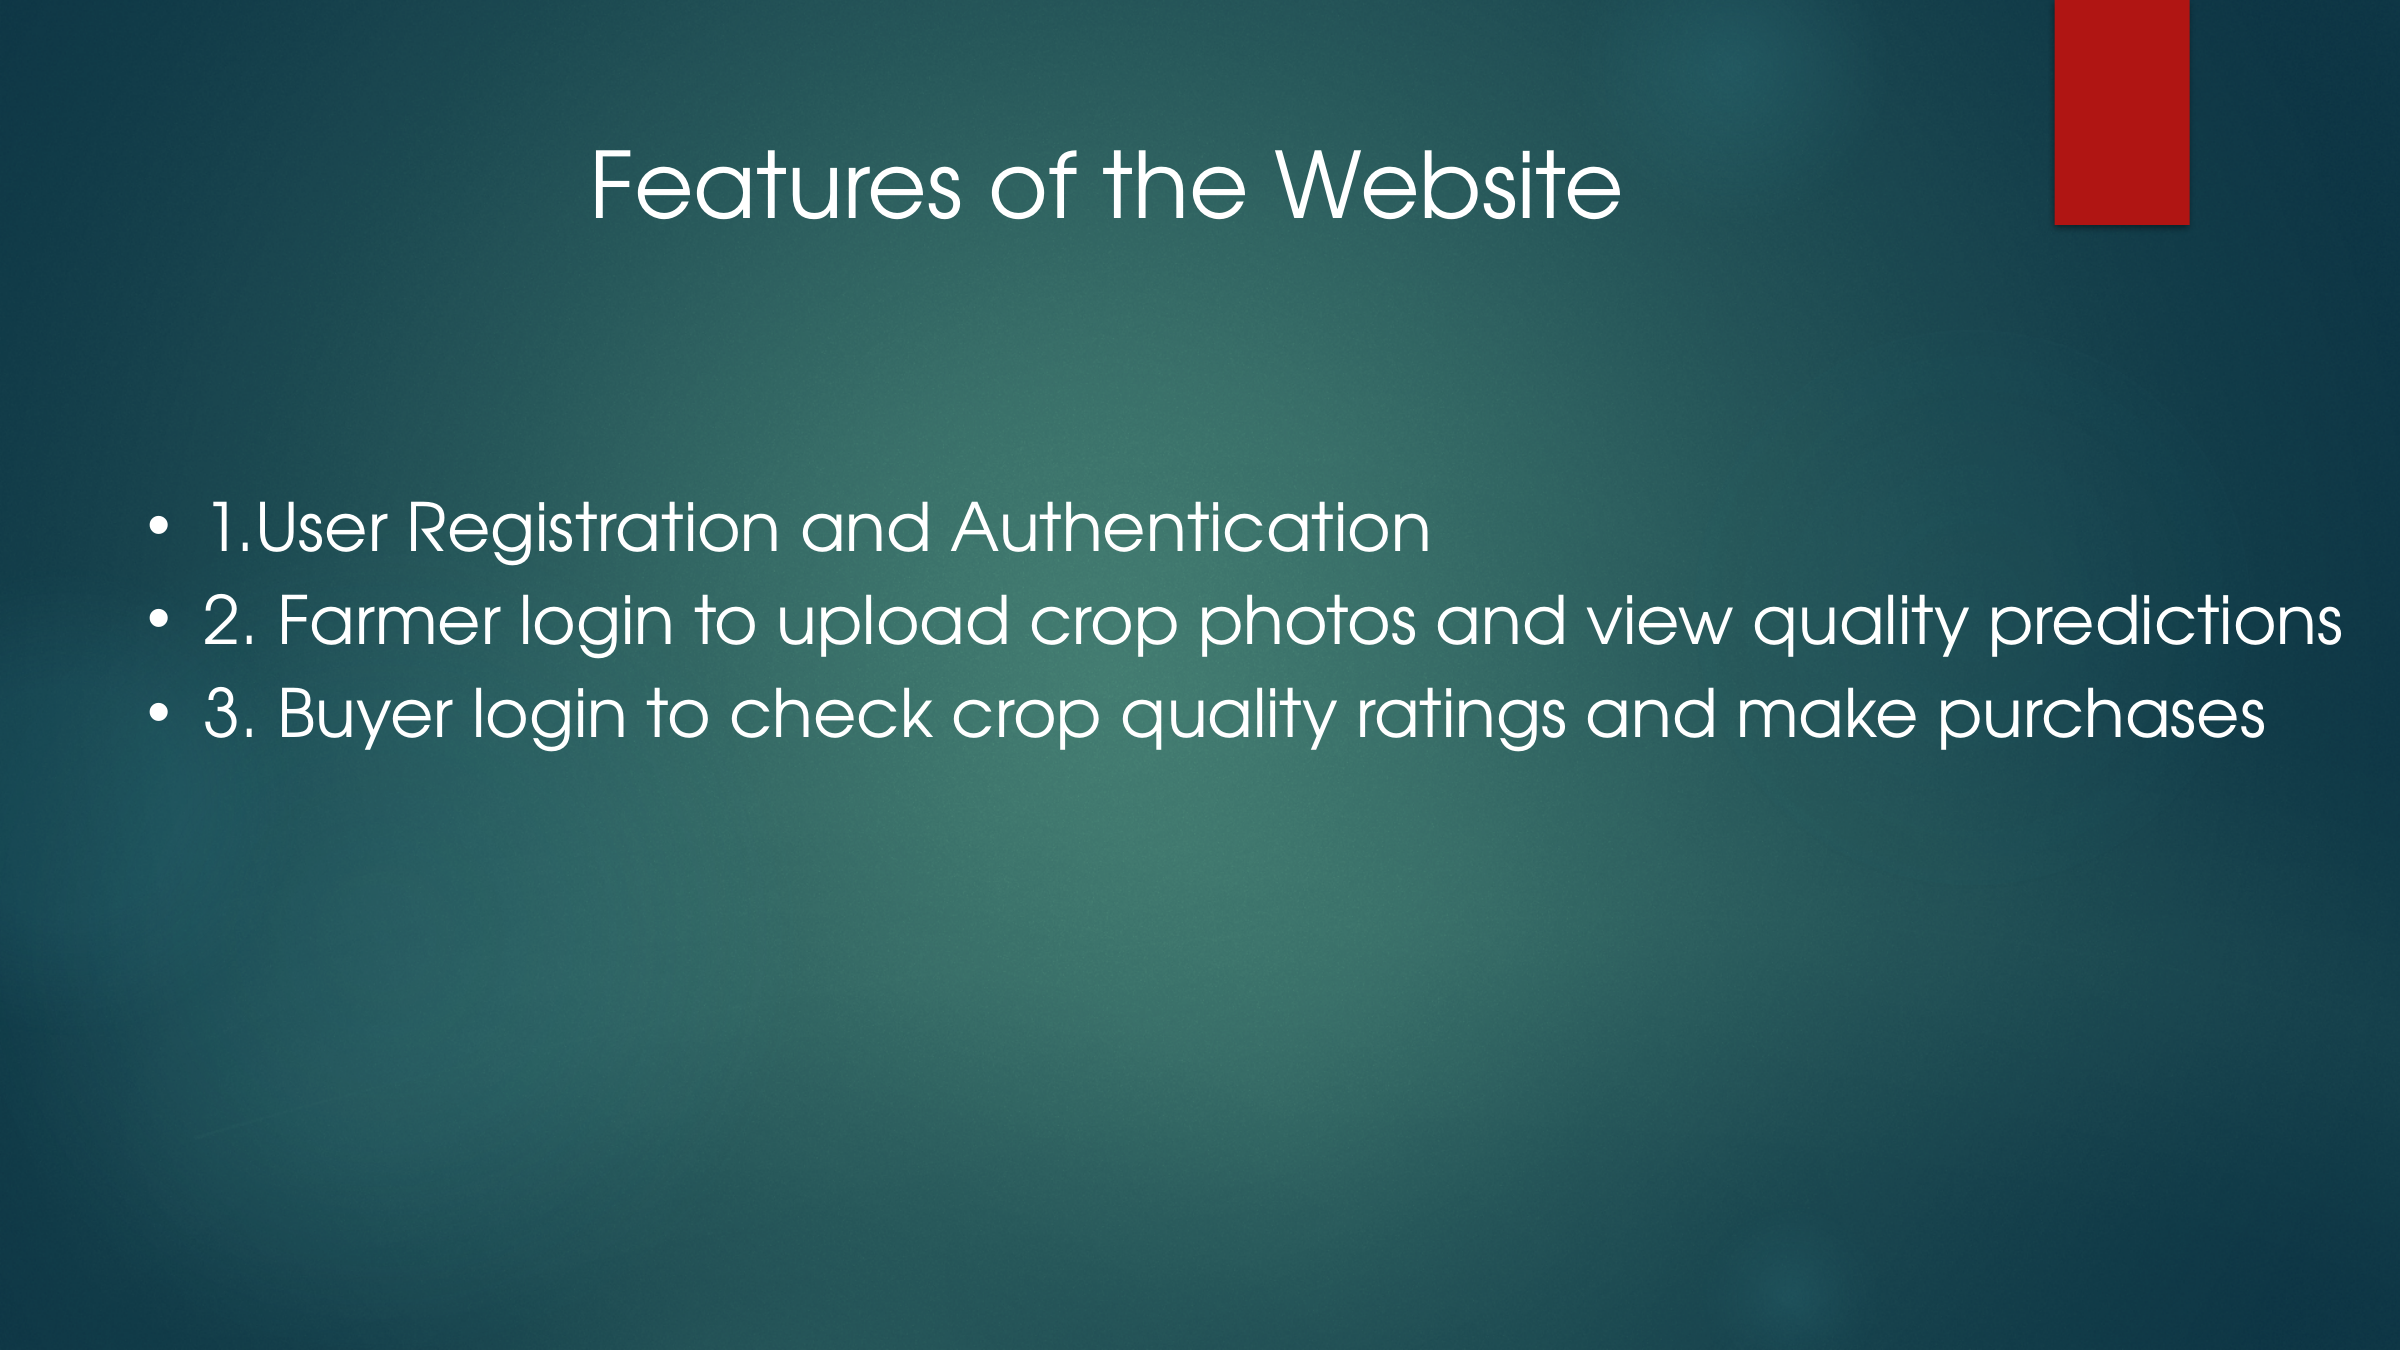

Features of the Website
1.User Registration and Authentication
2. Farmer login to upload crop photos and view quality predictions
3. Buyer login to check crop quality ratings and make purchases